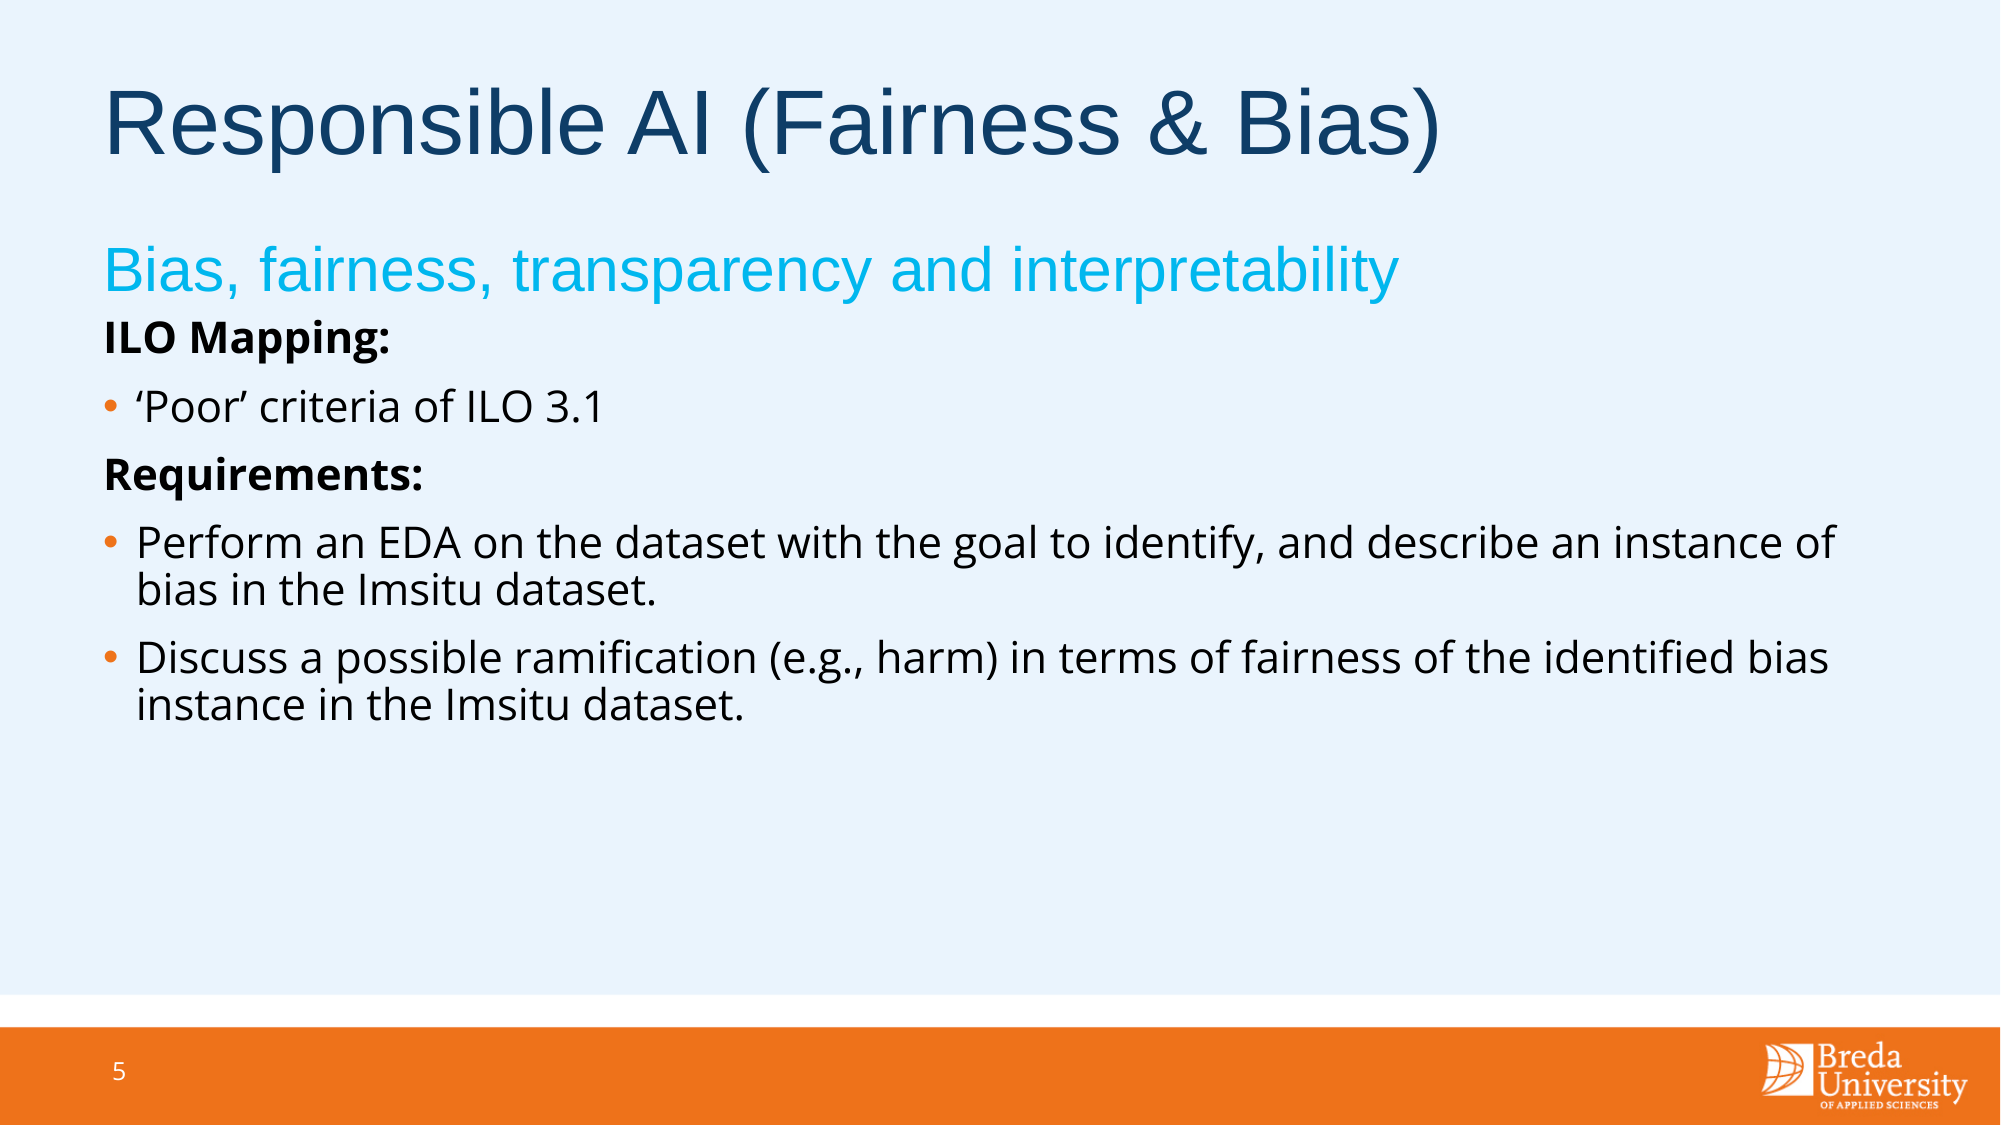

# Responsible AI (Fairness & Bias)
Bias, fairness, transparency and interpretability
ILO Mapping:
‘Poor’ criteria of ILO 3.1
Requirements:
Perform an EDA on the dataset with the goal to identify, and describe an instance of bias in the Imsitu dataset.
Discuss a possible ramification (e.g., harm) in terms of fairness of the identified bias instance in the Imsitu dataset.

5